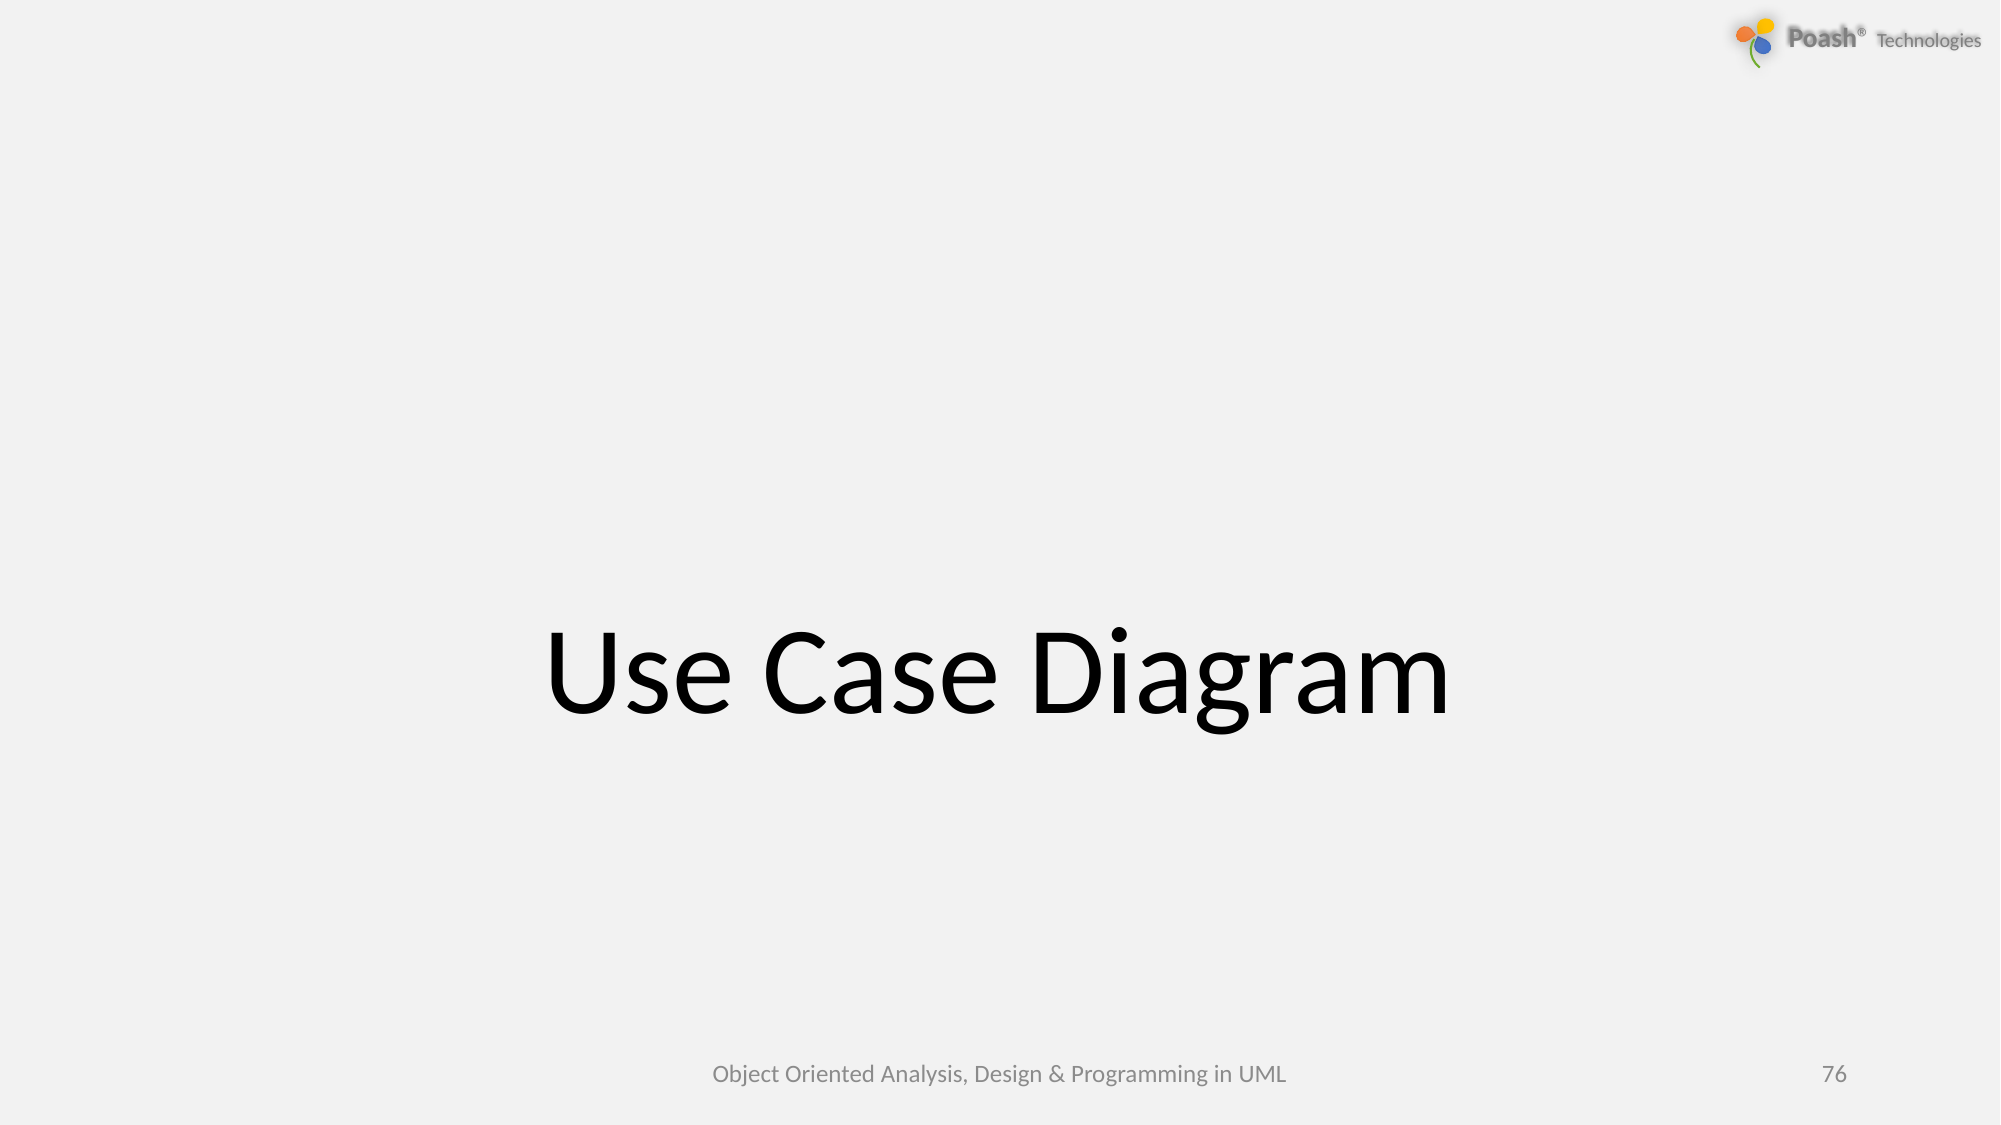

# Use Case Diagram

Object Oriented Analysis, Design & Programming in UML
76